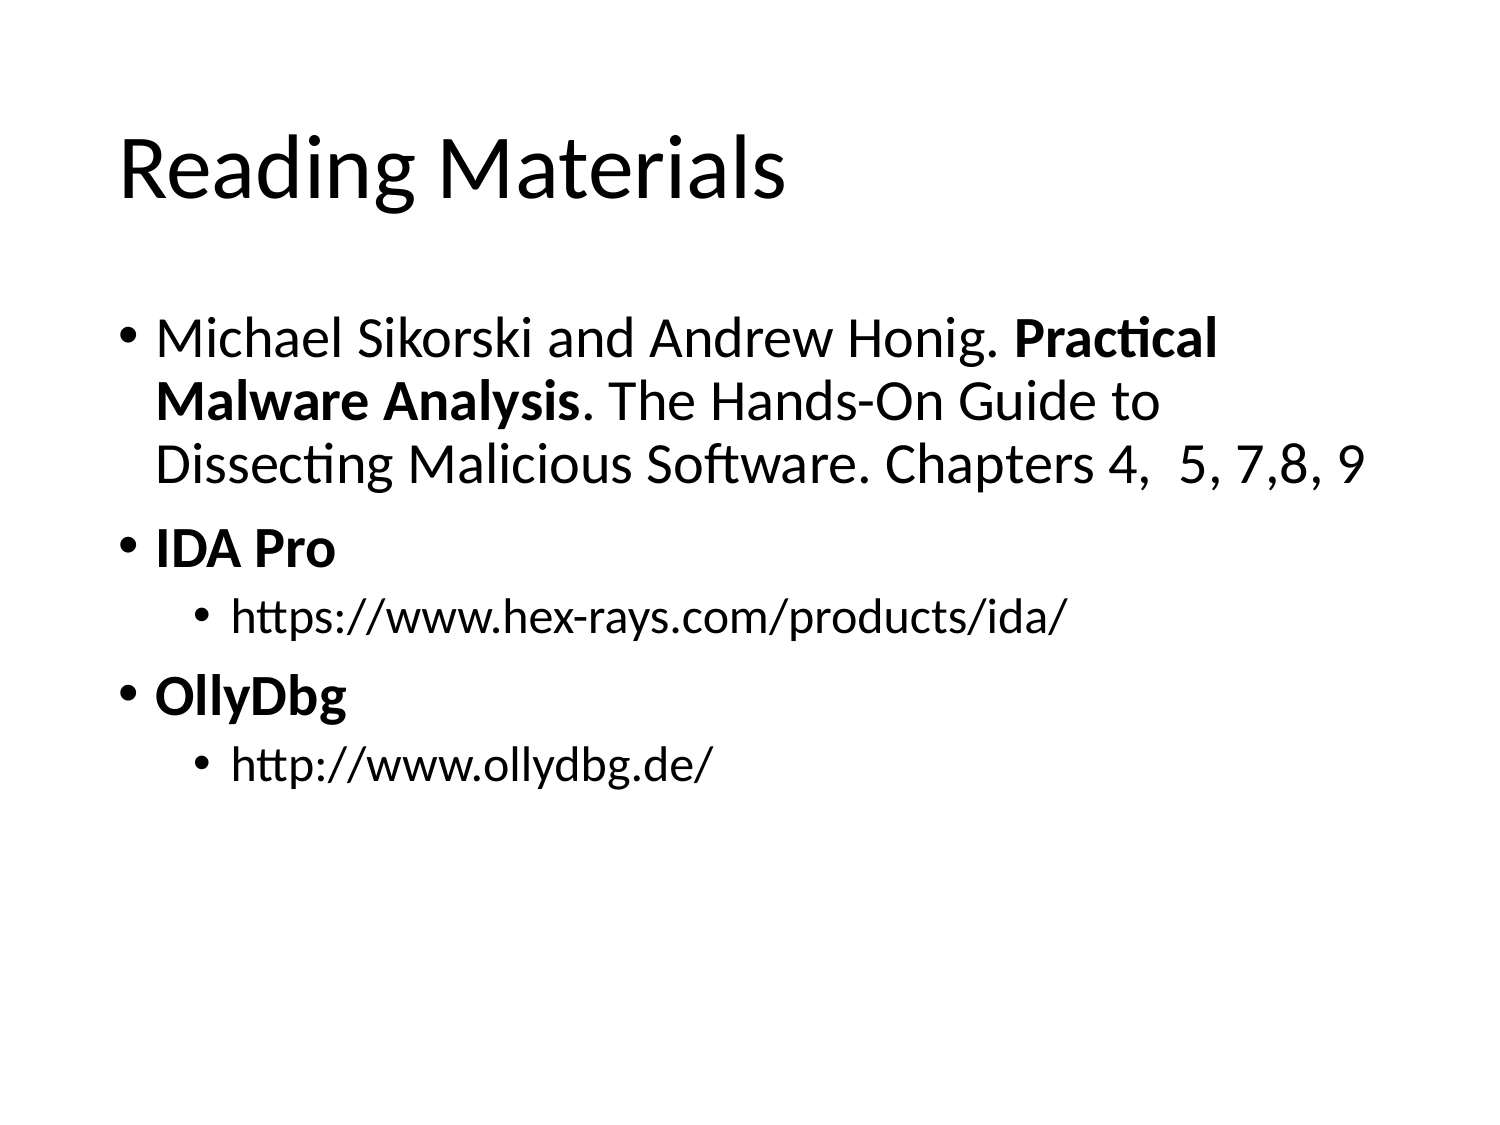

# Reading Materials
Michael Sikorski and Andrew Honig. Practical Malware Analysis. The Hands-On Guide to Dissecting Malicious Software. Chapters 4,  5, 7,8, 9
IDA Pro
https://www.hex-rays.com/products/ida/
OllyDbg
http://www.ollydbg.de/